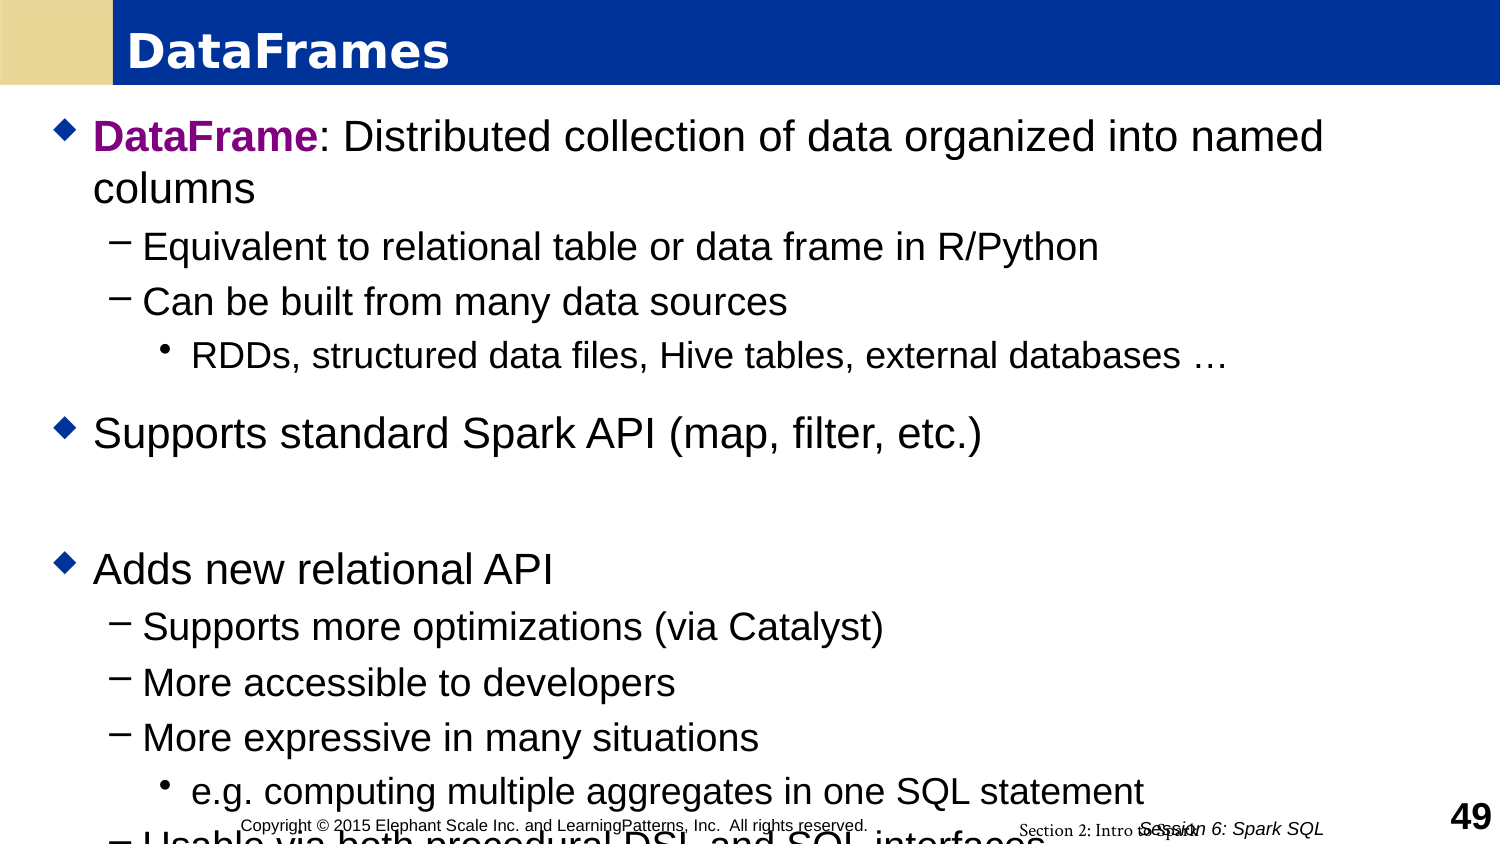

# DataFrames
DataFrame: Distributed collection of data organized into named columns
Equivalent to relational table or data frame in R/Python
Can be built from many data sources
RDDs, structured data files, Hive tables, external databases …

Supports standard Spark API (map, filter, etc.)

Adds new relational API
Supports more optimizations (via Catalyst)
More accessible to developers
More expressive in many situations
e.g. computing multiple aggregates in one SQL statement
Usable via both procedural DSL and SQL interfaces
49
Copyright © 2015 Elephant Scale Inc. and LearningPatterns, Inc.  All rights reserved.
Session 6: Spark SQL